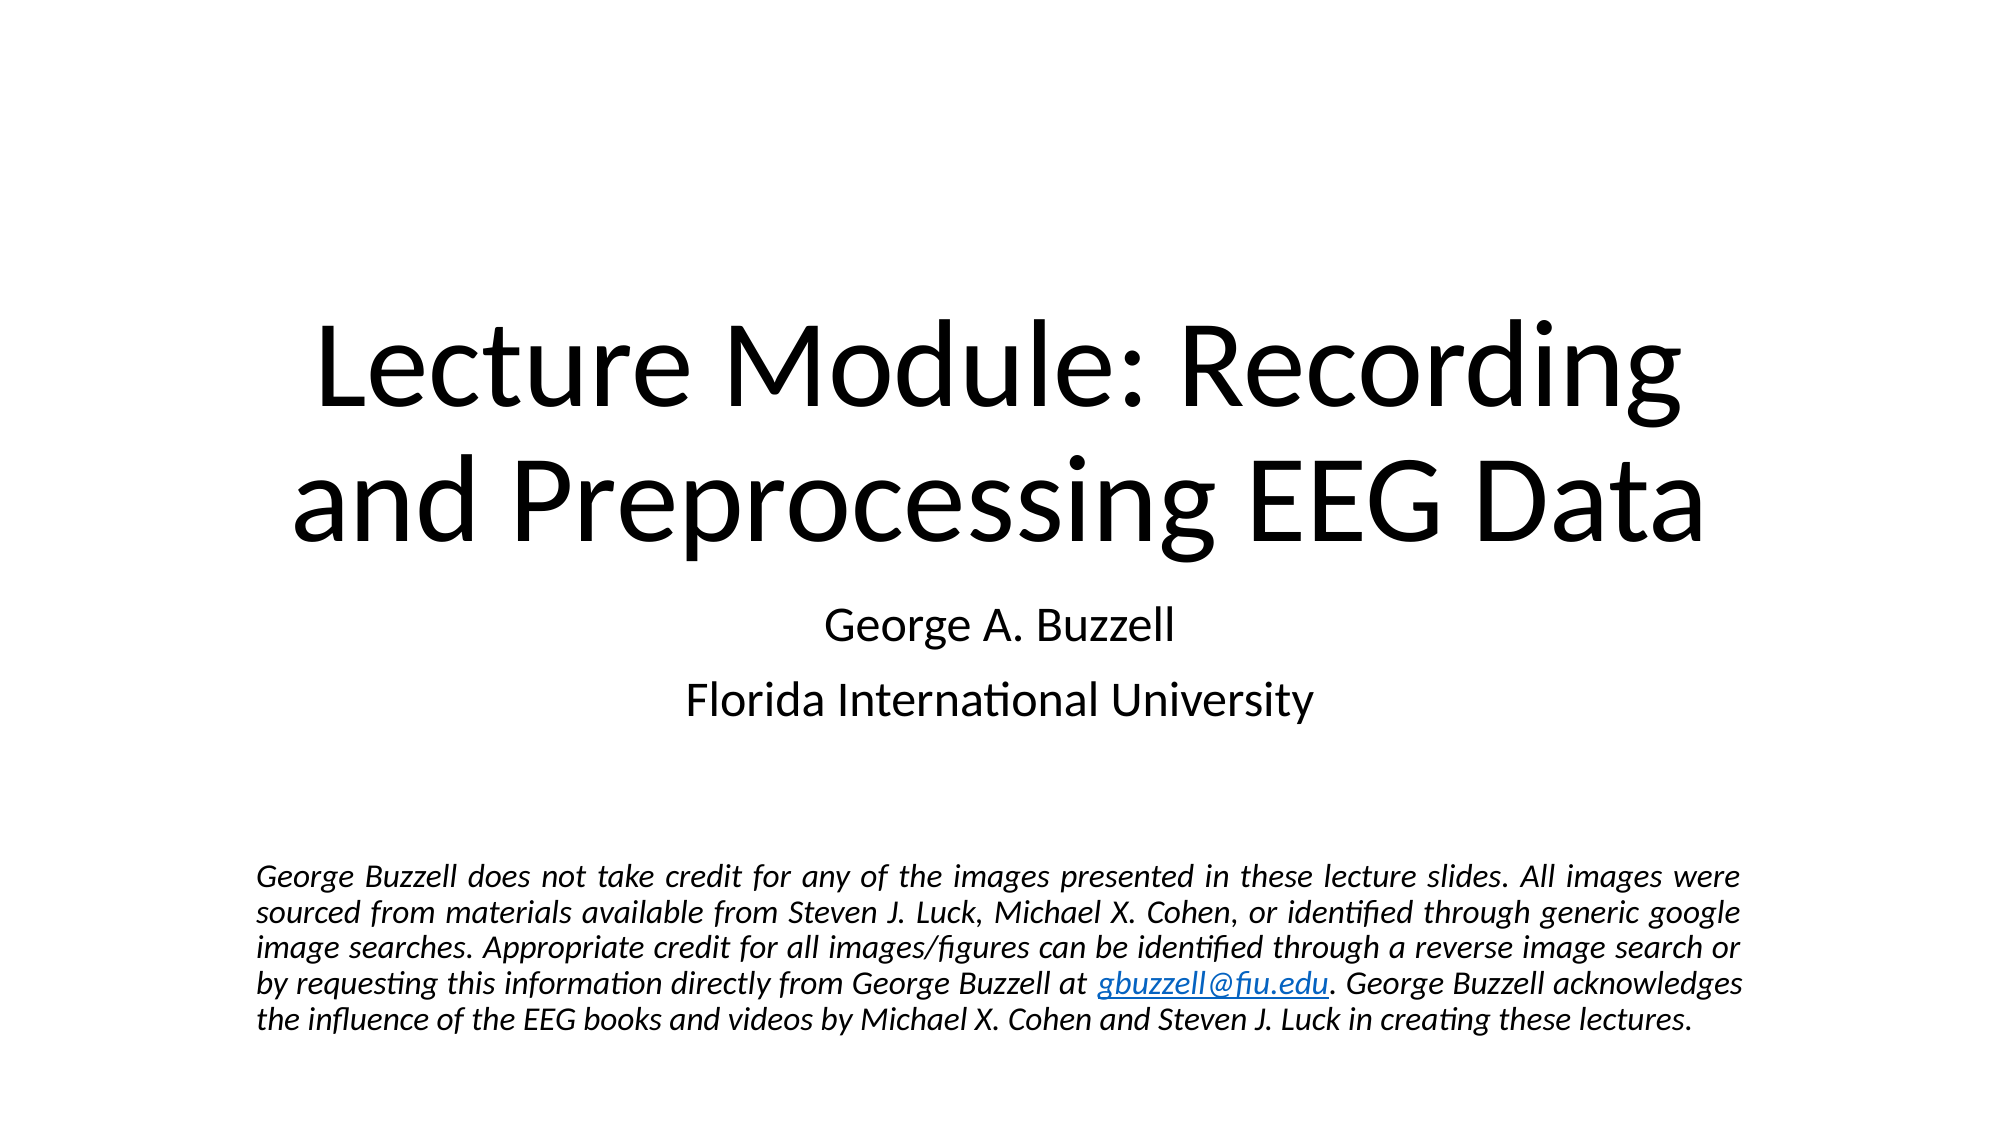

# Lecture Module: Recording and Preprocessing EEG Data
George A. Buzzell
Florida International University
George Buzzell does not take credit for any of the images presented in these lecture slides. All images were sourced from materials available from Steven J. Luck, Michael X. Cohen, or identified through generic google image searches. Appropriate credit for all images/figures can be identified through a reverse image search or by requesting this information directly from George Buzzell at gbuzzell@fiu.edu. George Buzzell acknowledges the influence of the EEG books and videos by Michael X. Cohen and Steven J. Luck in creating these lectures.